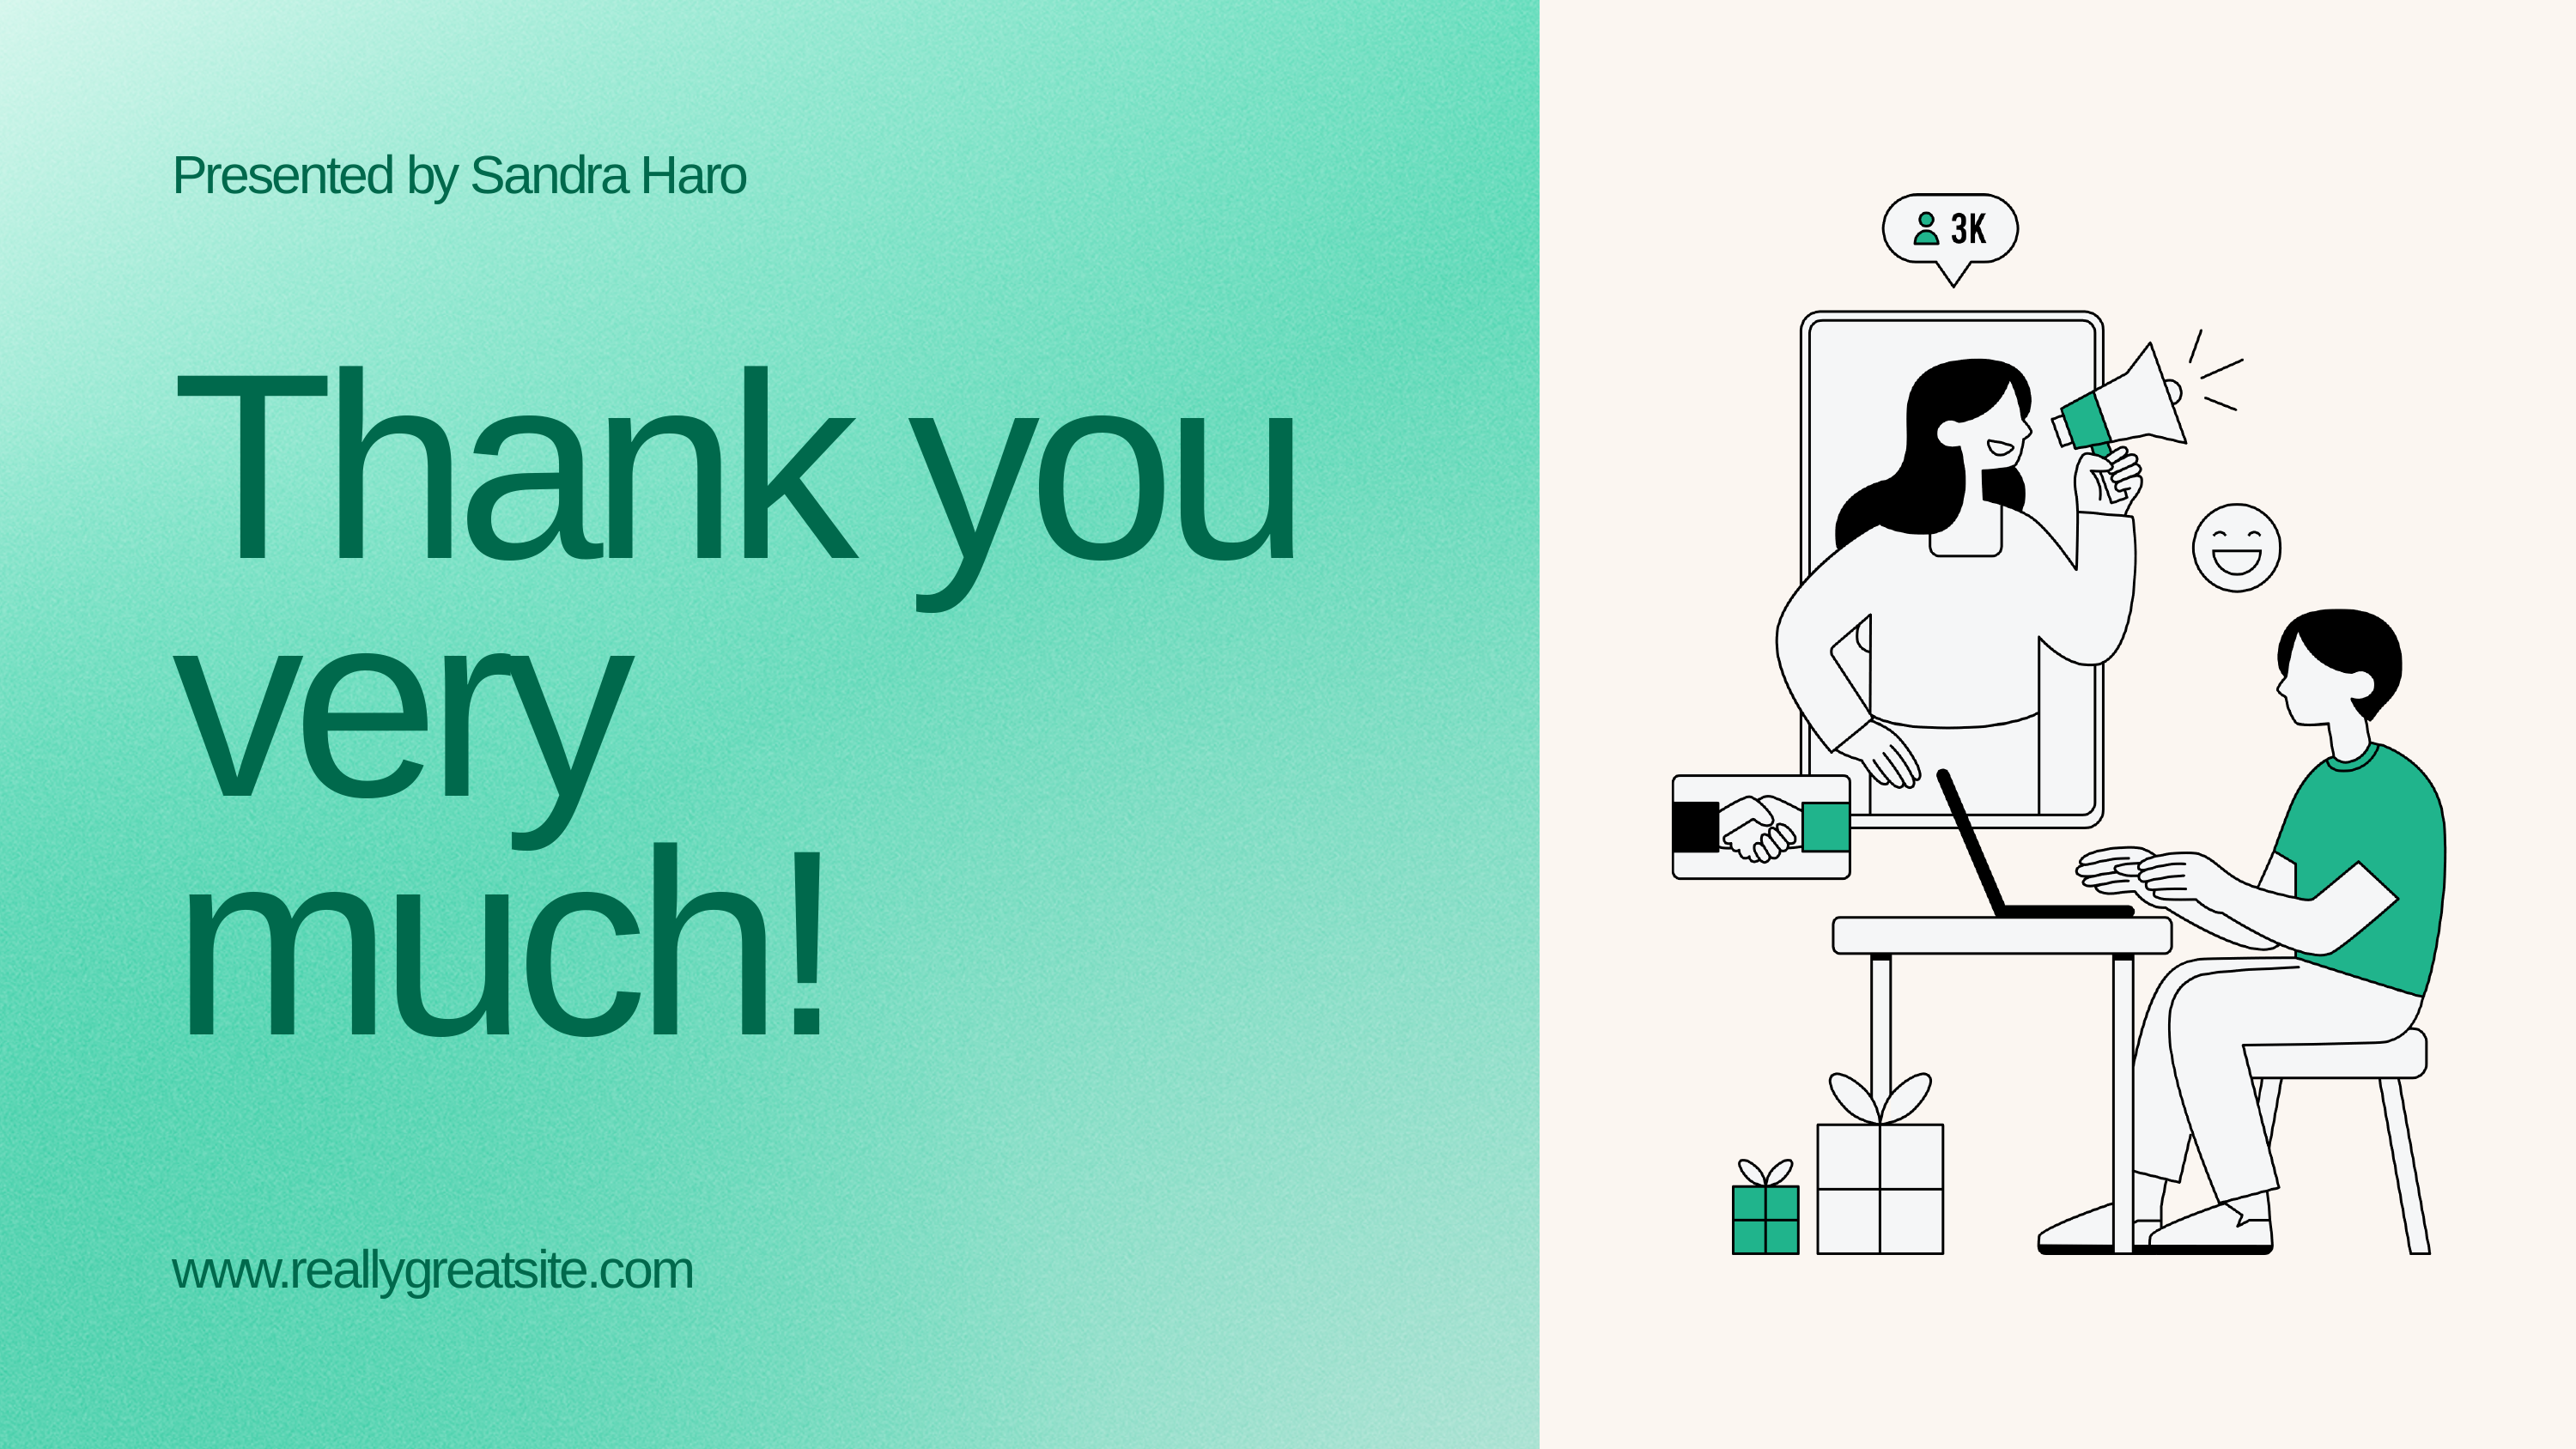

Presented by Sandra Haro

Thank you very much!
www.reallygreatsite.com